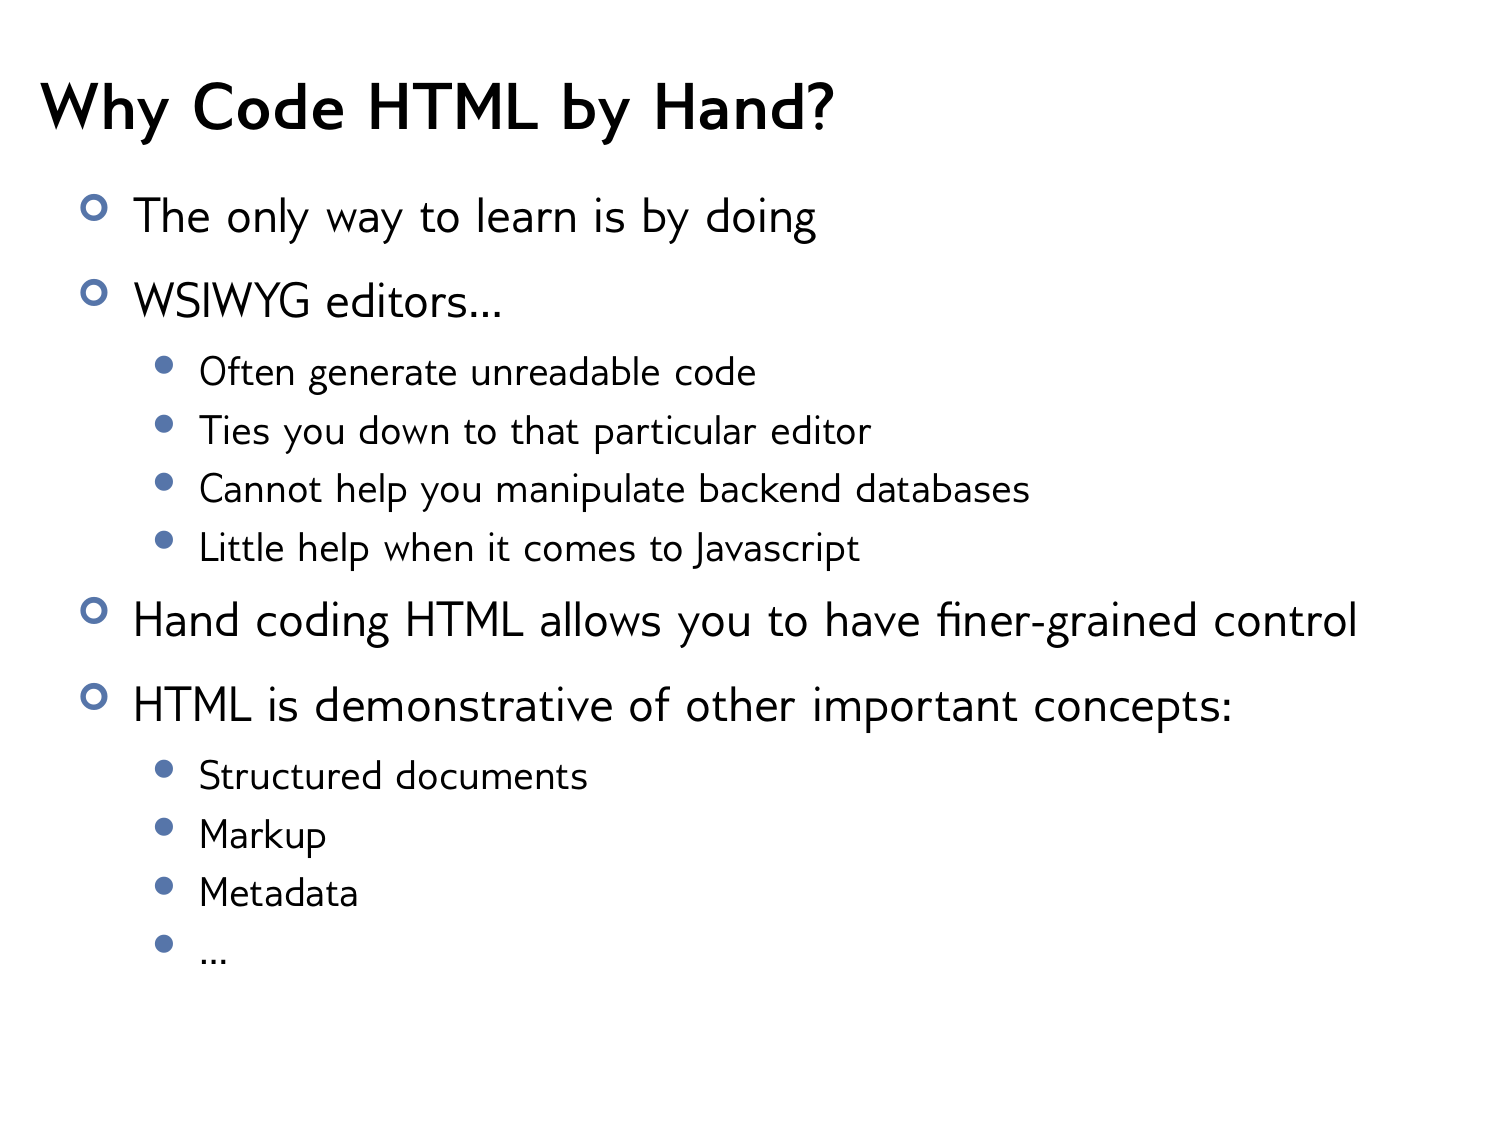

# Why Code HTML by Hand?
The only way to learn is by doing
WSIWYG editors…
Often generate unreadable code
Ties you down to that particular editor
Cannot help you manipulate backend databases
Little help when it comes to Javascript
Hand coding HTML allows you to have finer-grained control
HTML is demonstrative of other important concepts:
Structured documents
Markup
Metadata
…